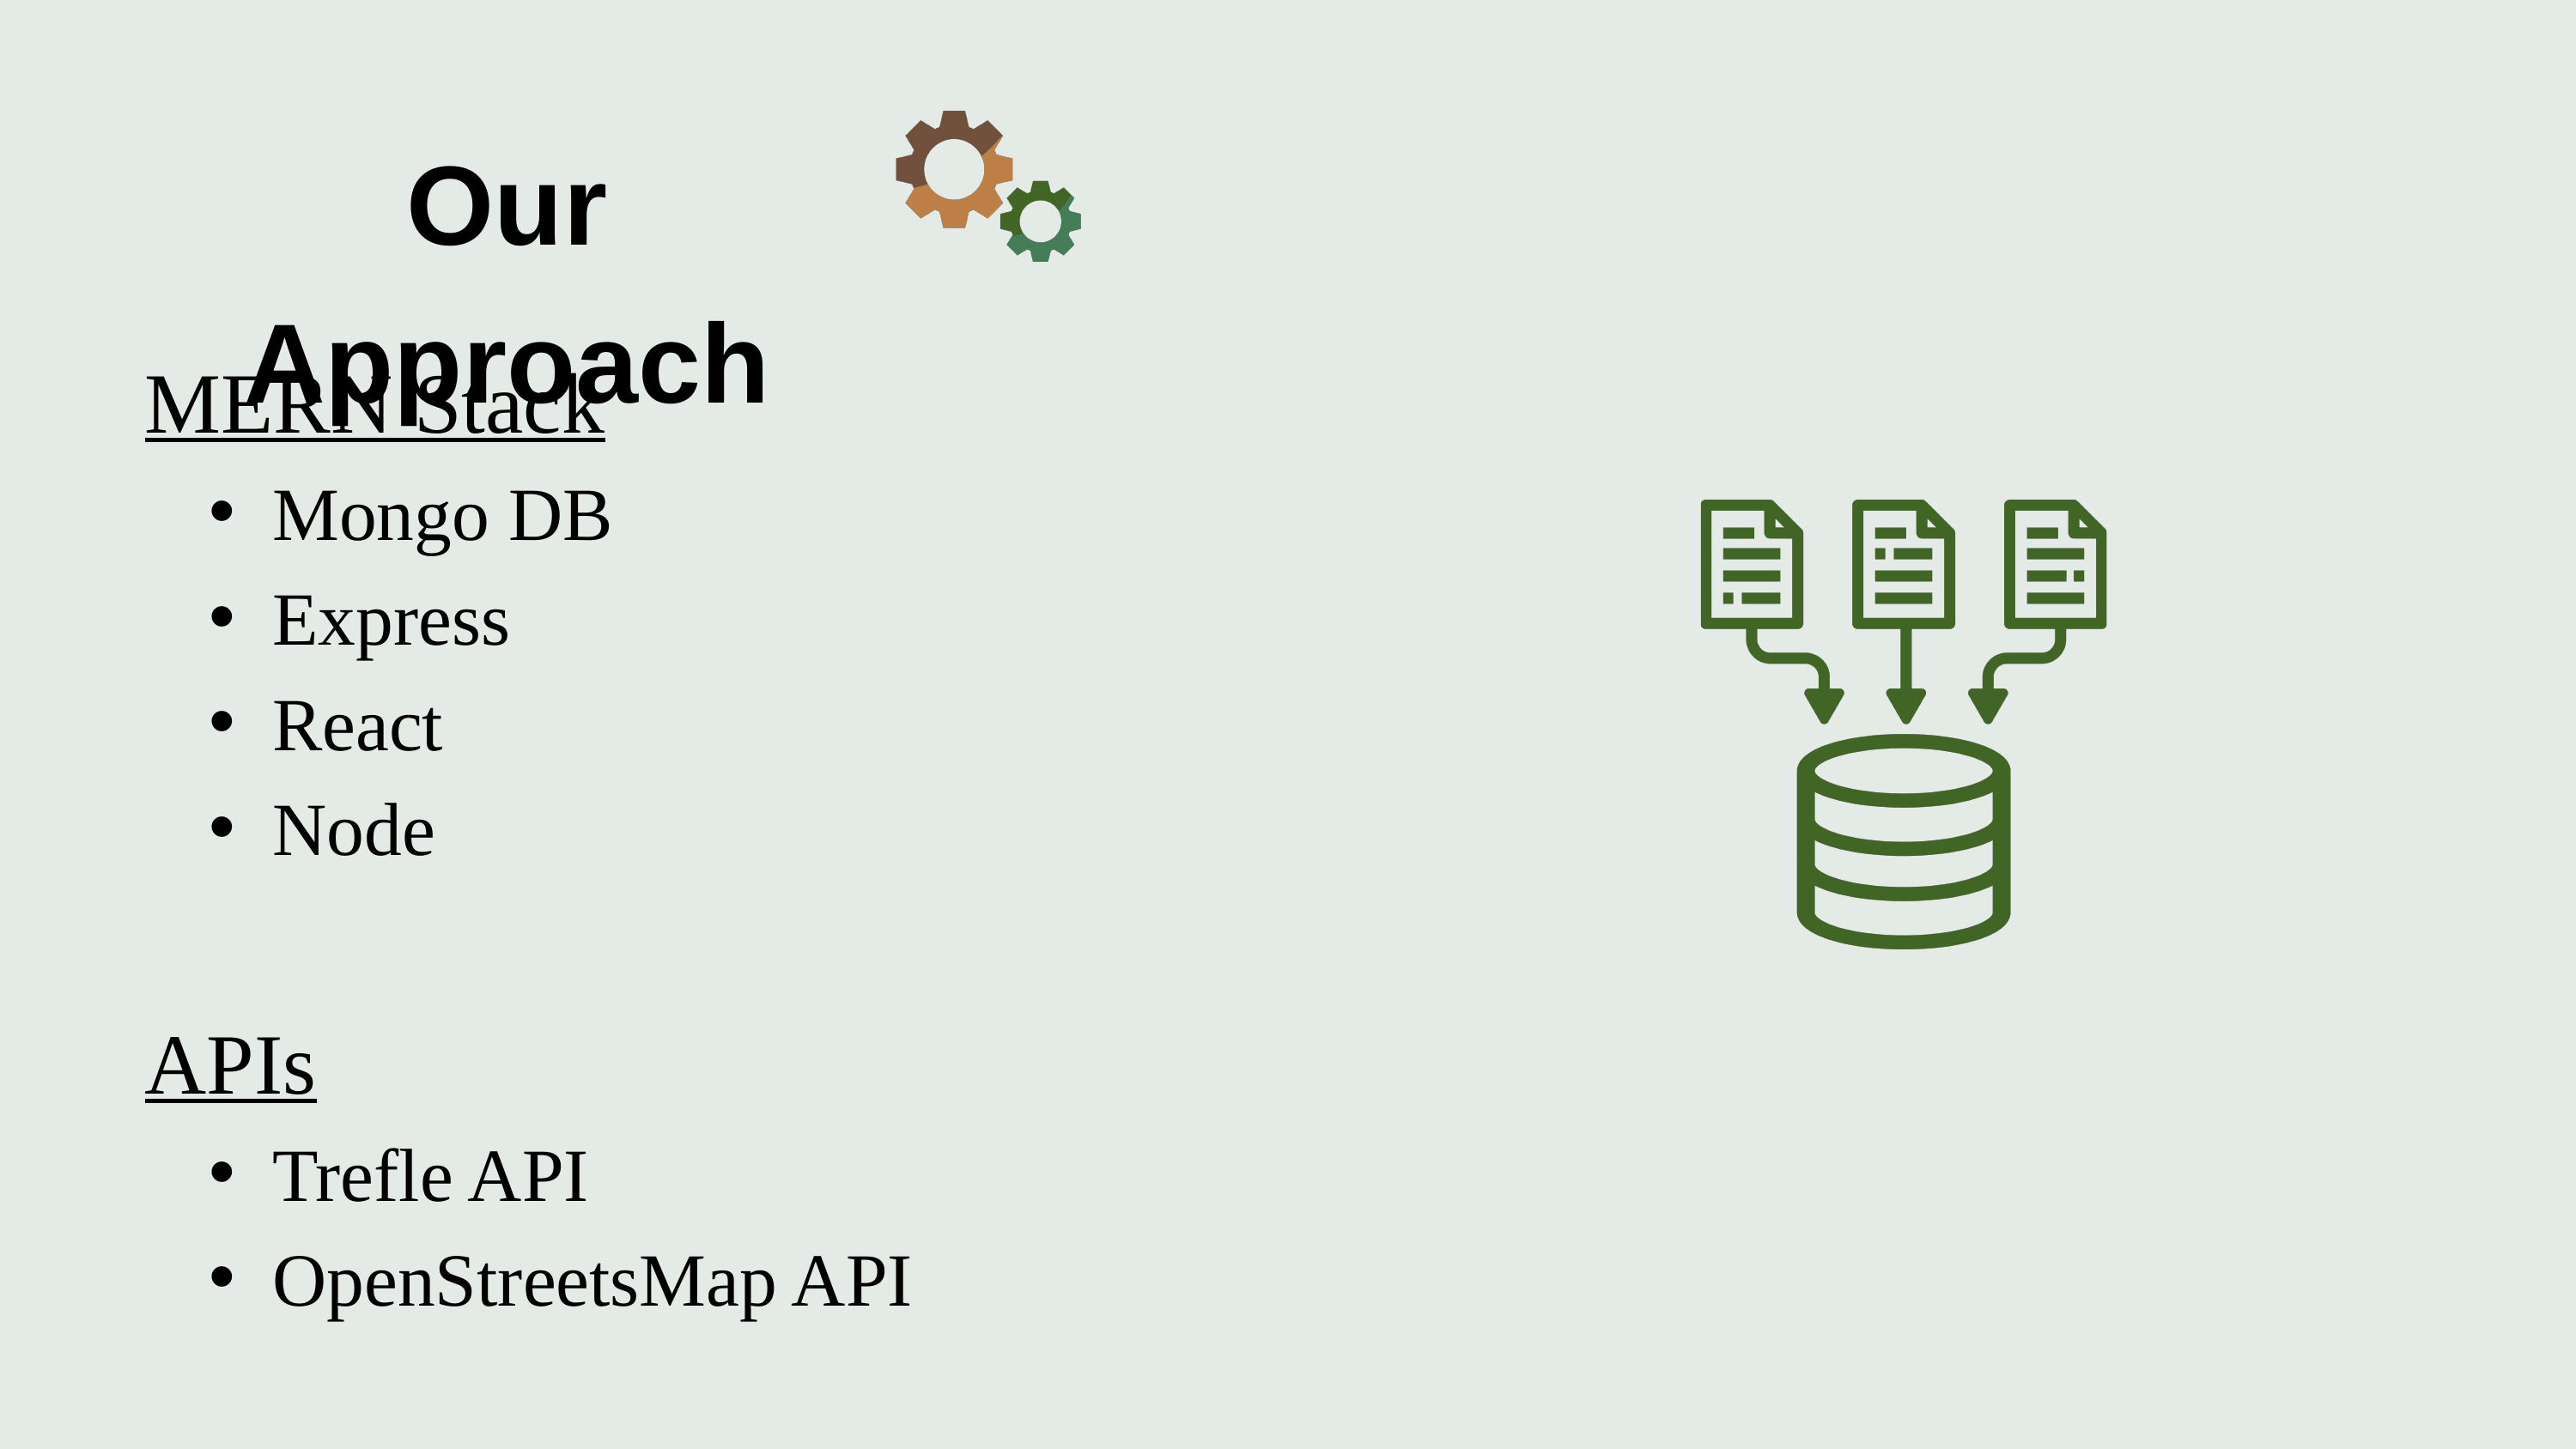

Our Approach

MERN Stack
Mongo DB
Express
React
Node

APIs
Trefle API
OpenStreetsMap API